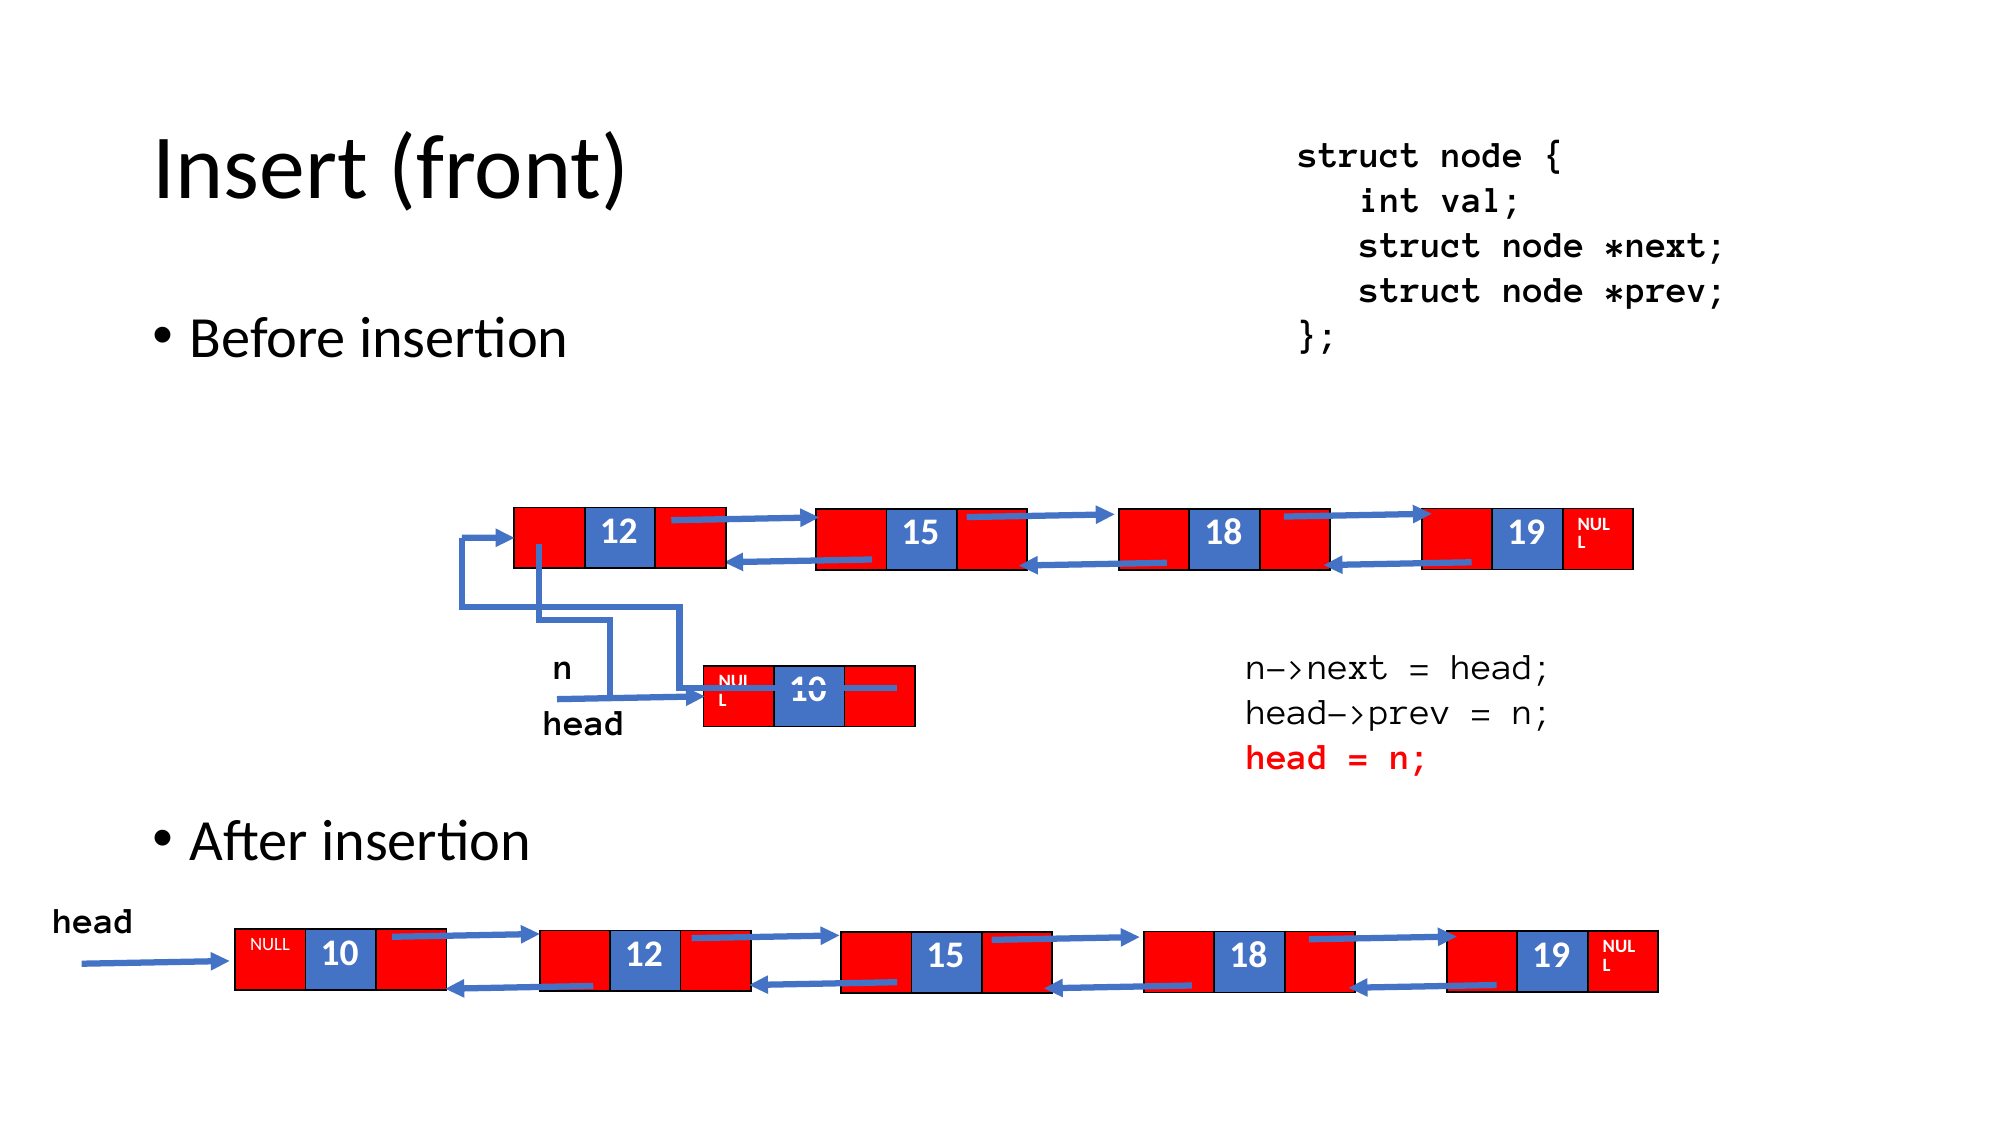

# Insert (front)
struct node {
   int val;
   struct node *next;
   struct node *prev;
};
Before insertion

After insertion
|  | 12 |  |
| --- | --- | --- |
|  | 19 | NULL |
| --- | --- | --- |
|  | 18 |  |
| --- | --- | --- |
|  | 15 |  |
| --- | --- | --- |
n
n->next = head;
head->prev = n;
head = n;
| NULL | 10 |  |
| --- | --- | --- |
head
head
| NULL | 10 |  |
| --- | --- | --- |
|  | 12 |  |
| --- | --- | --- |
|  | 19 | NULL |
| --- | --- | --- |
|  | 18 |  |
| --- | --- | --- |
|  | 15 |  |
| --- | --- | --- |